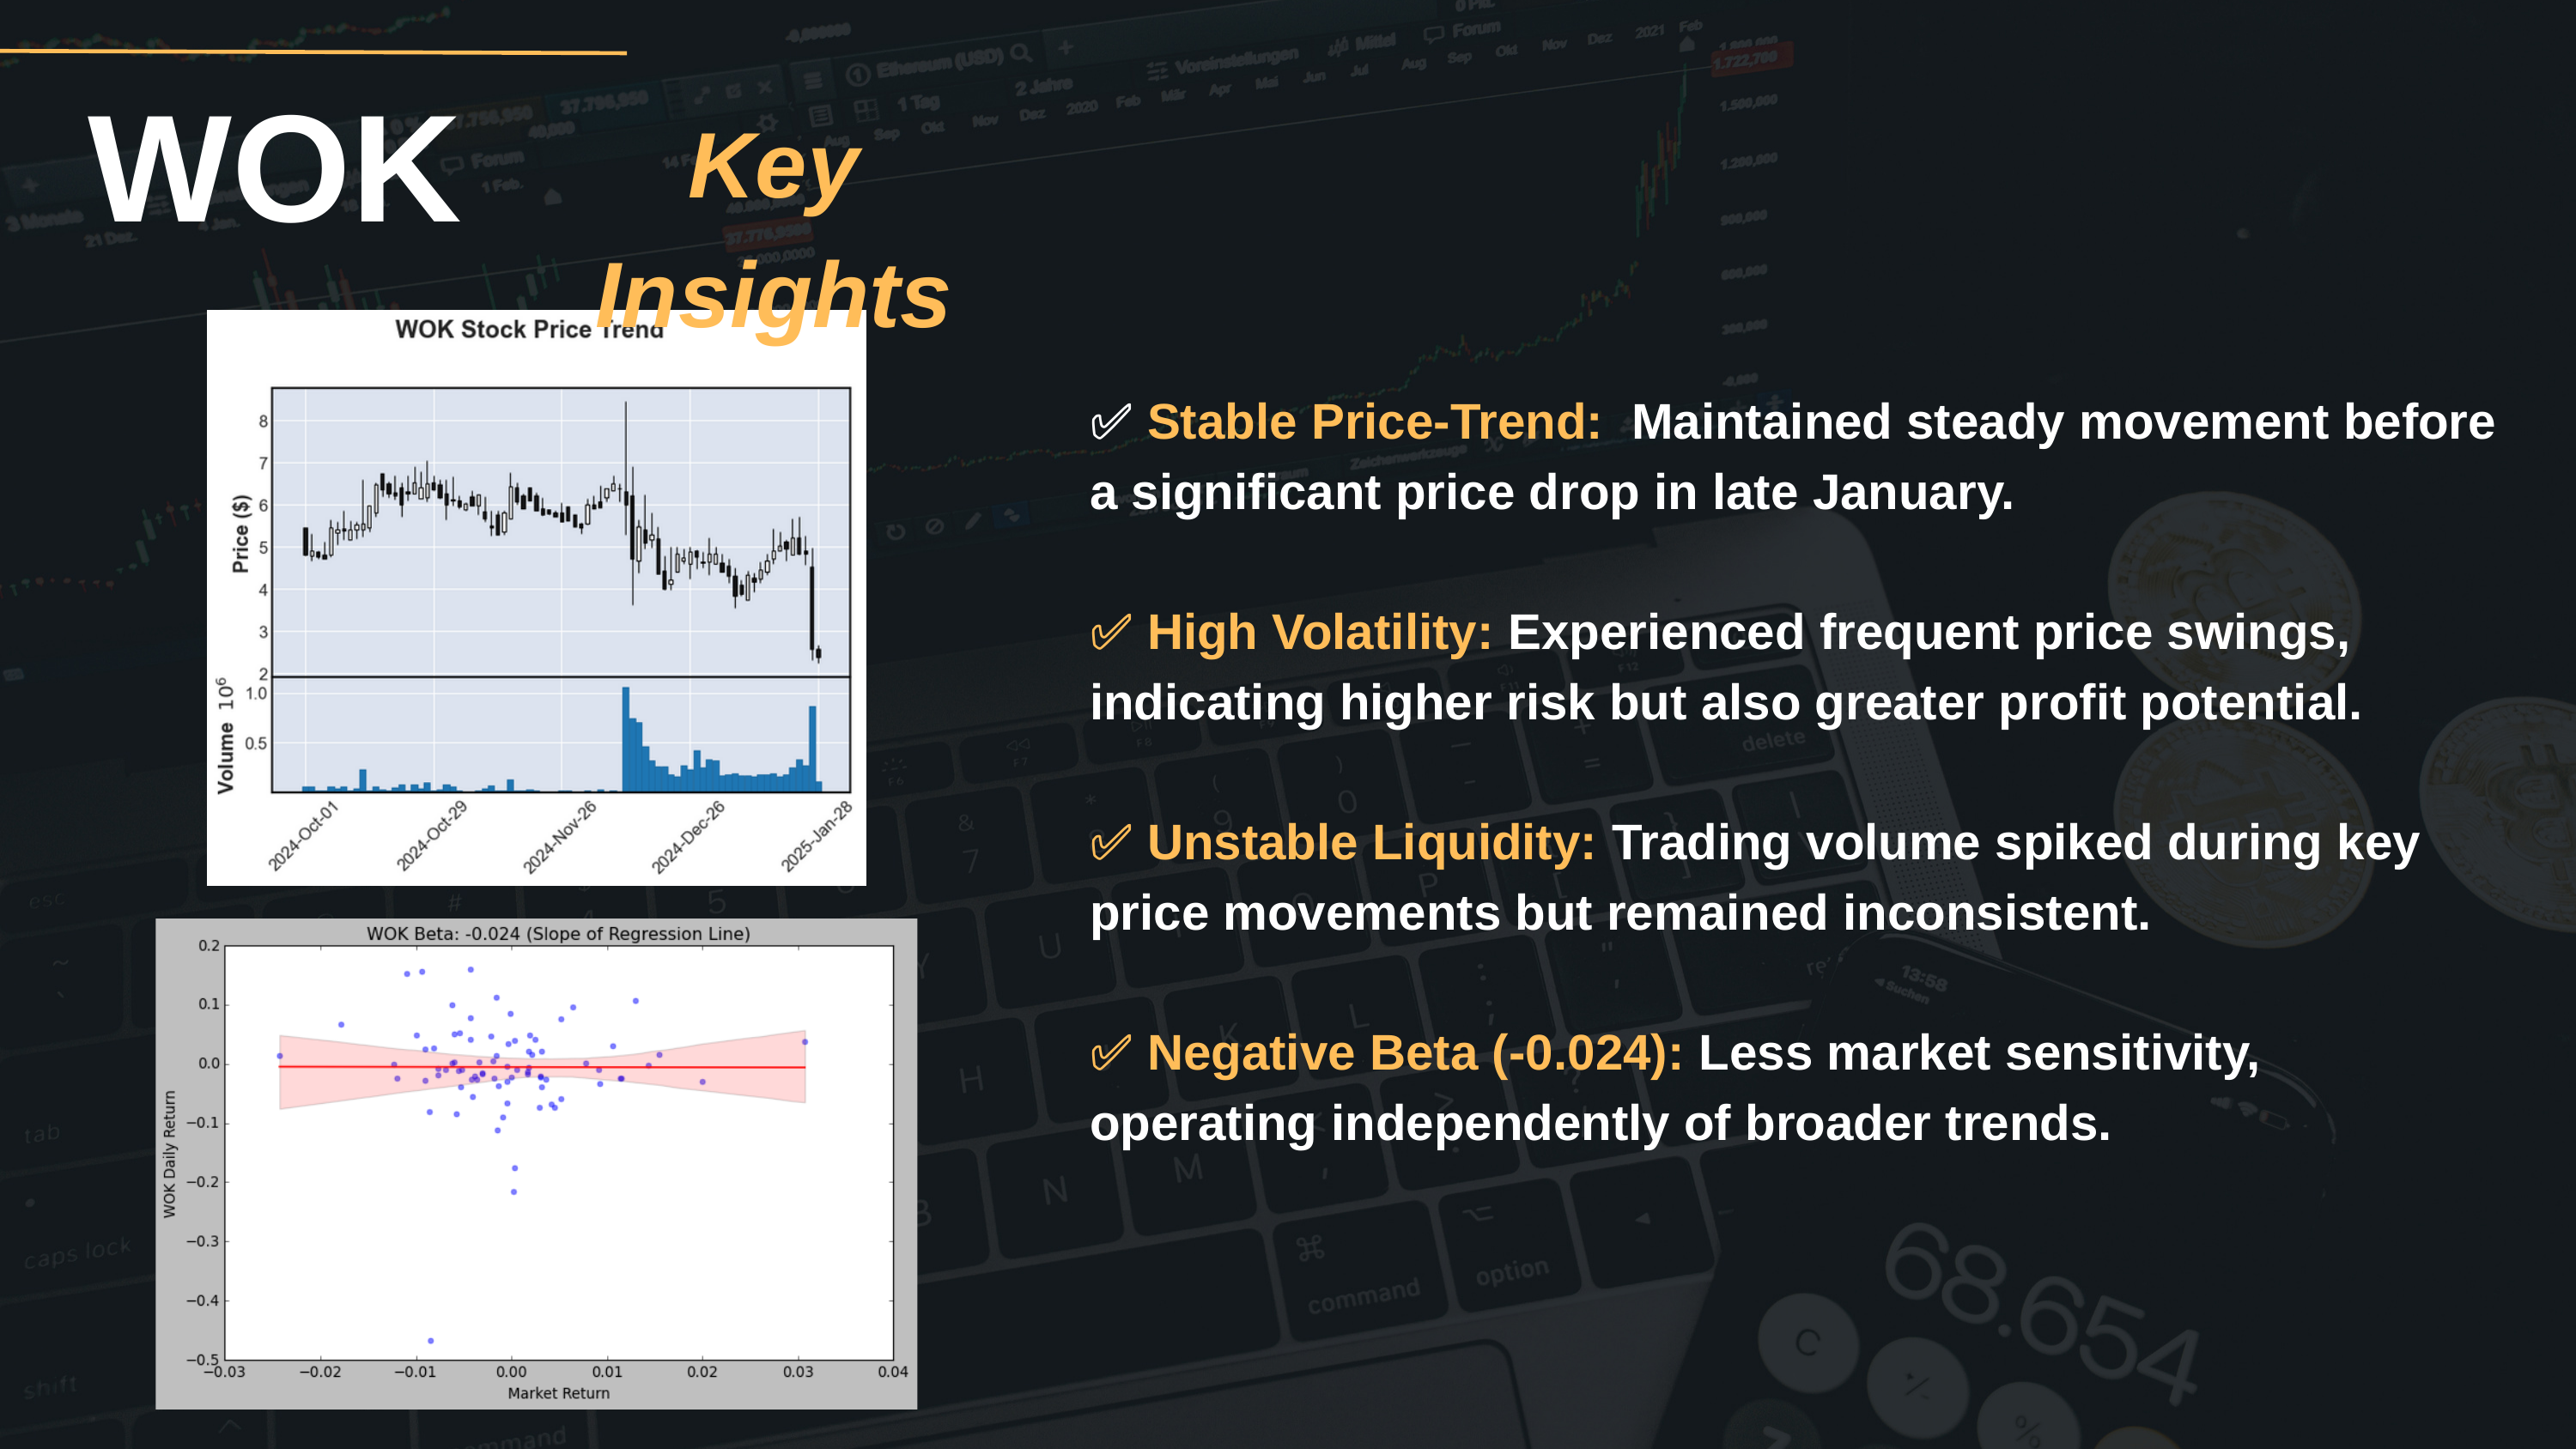

WOK

Key Insights

✅ Stable Price-Trend:  Maintained steady movement before a significant price drop in late January.

✅ High Volatility: Experienced frequent price swings, indicating higher risk but also greater profit potential.

✅ Unstable Liquidity: Trading volume spiked during key price movements but remained inconsistent.

✅ Negative Beta (-0.024): Less market sensitivity, operating independently of broader trends.